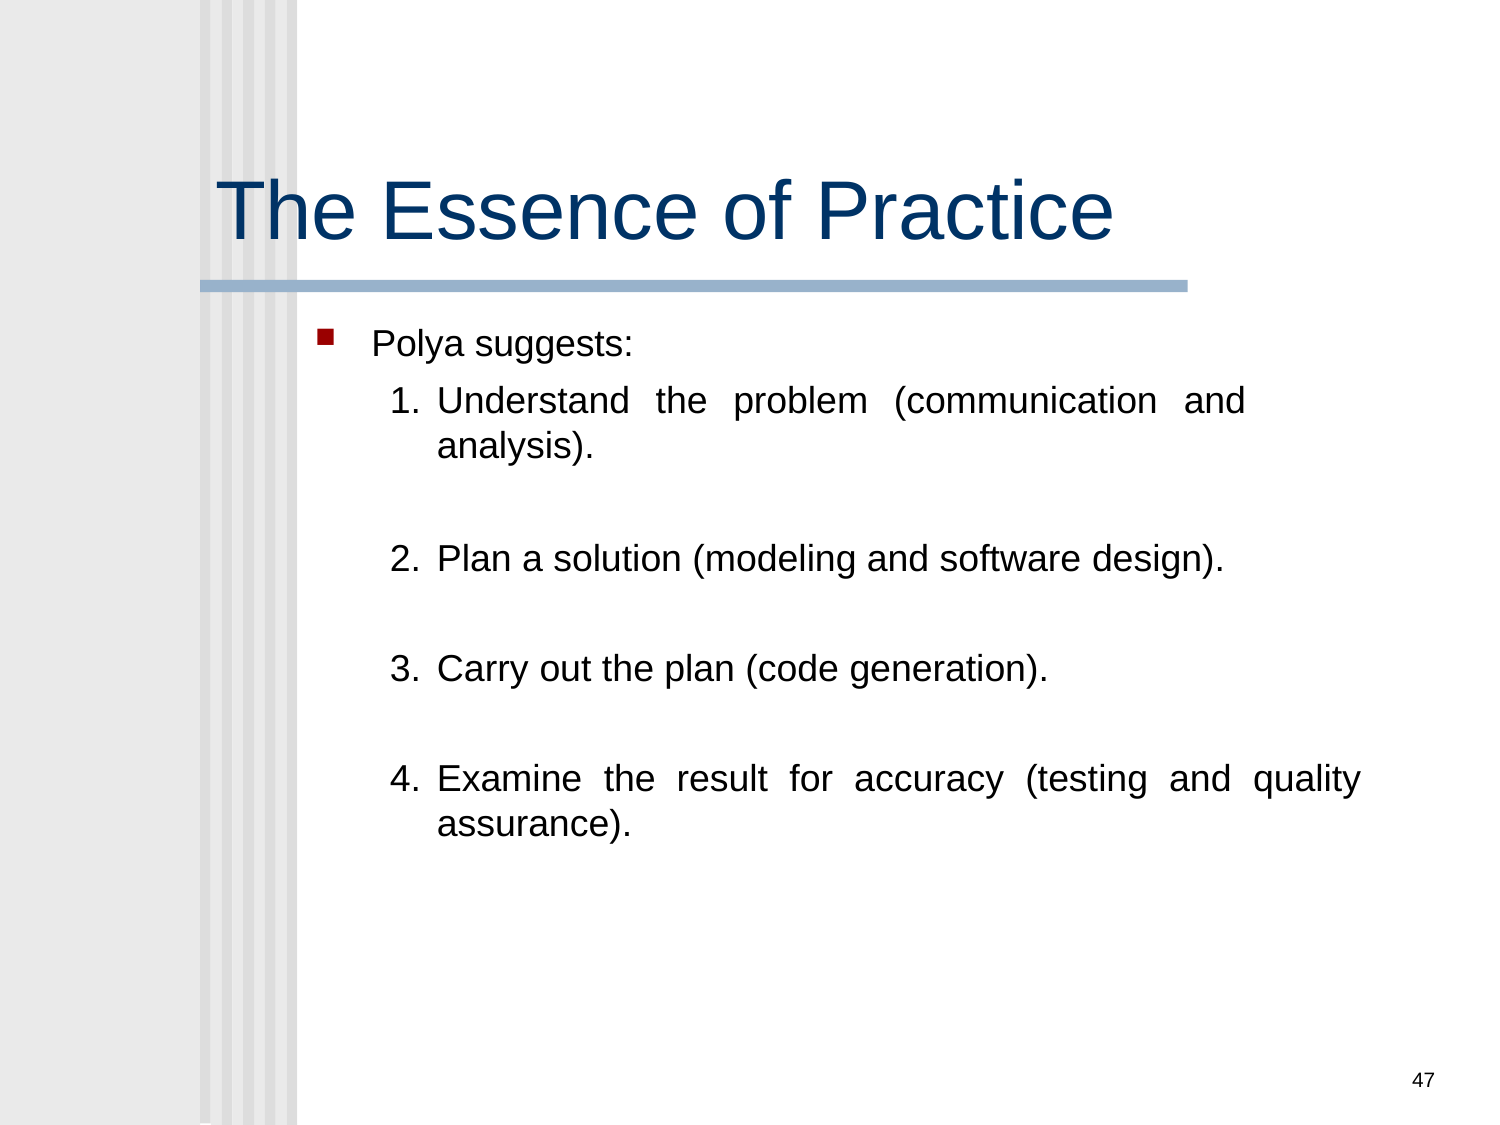

# The Essence of Practice
Polya suggests:
Understand the problem (communication and  analysis).

Plan a solution (modeling and software design).

Carry out the plan (code generation).

Examine the result for accuracy (testing and quality  assurance).
47